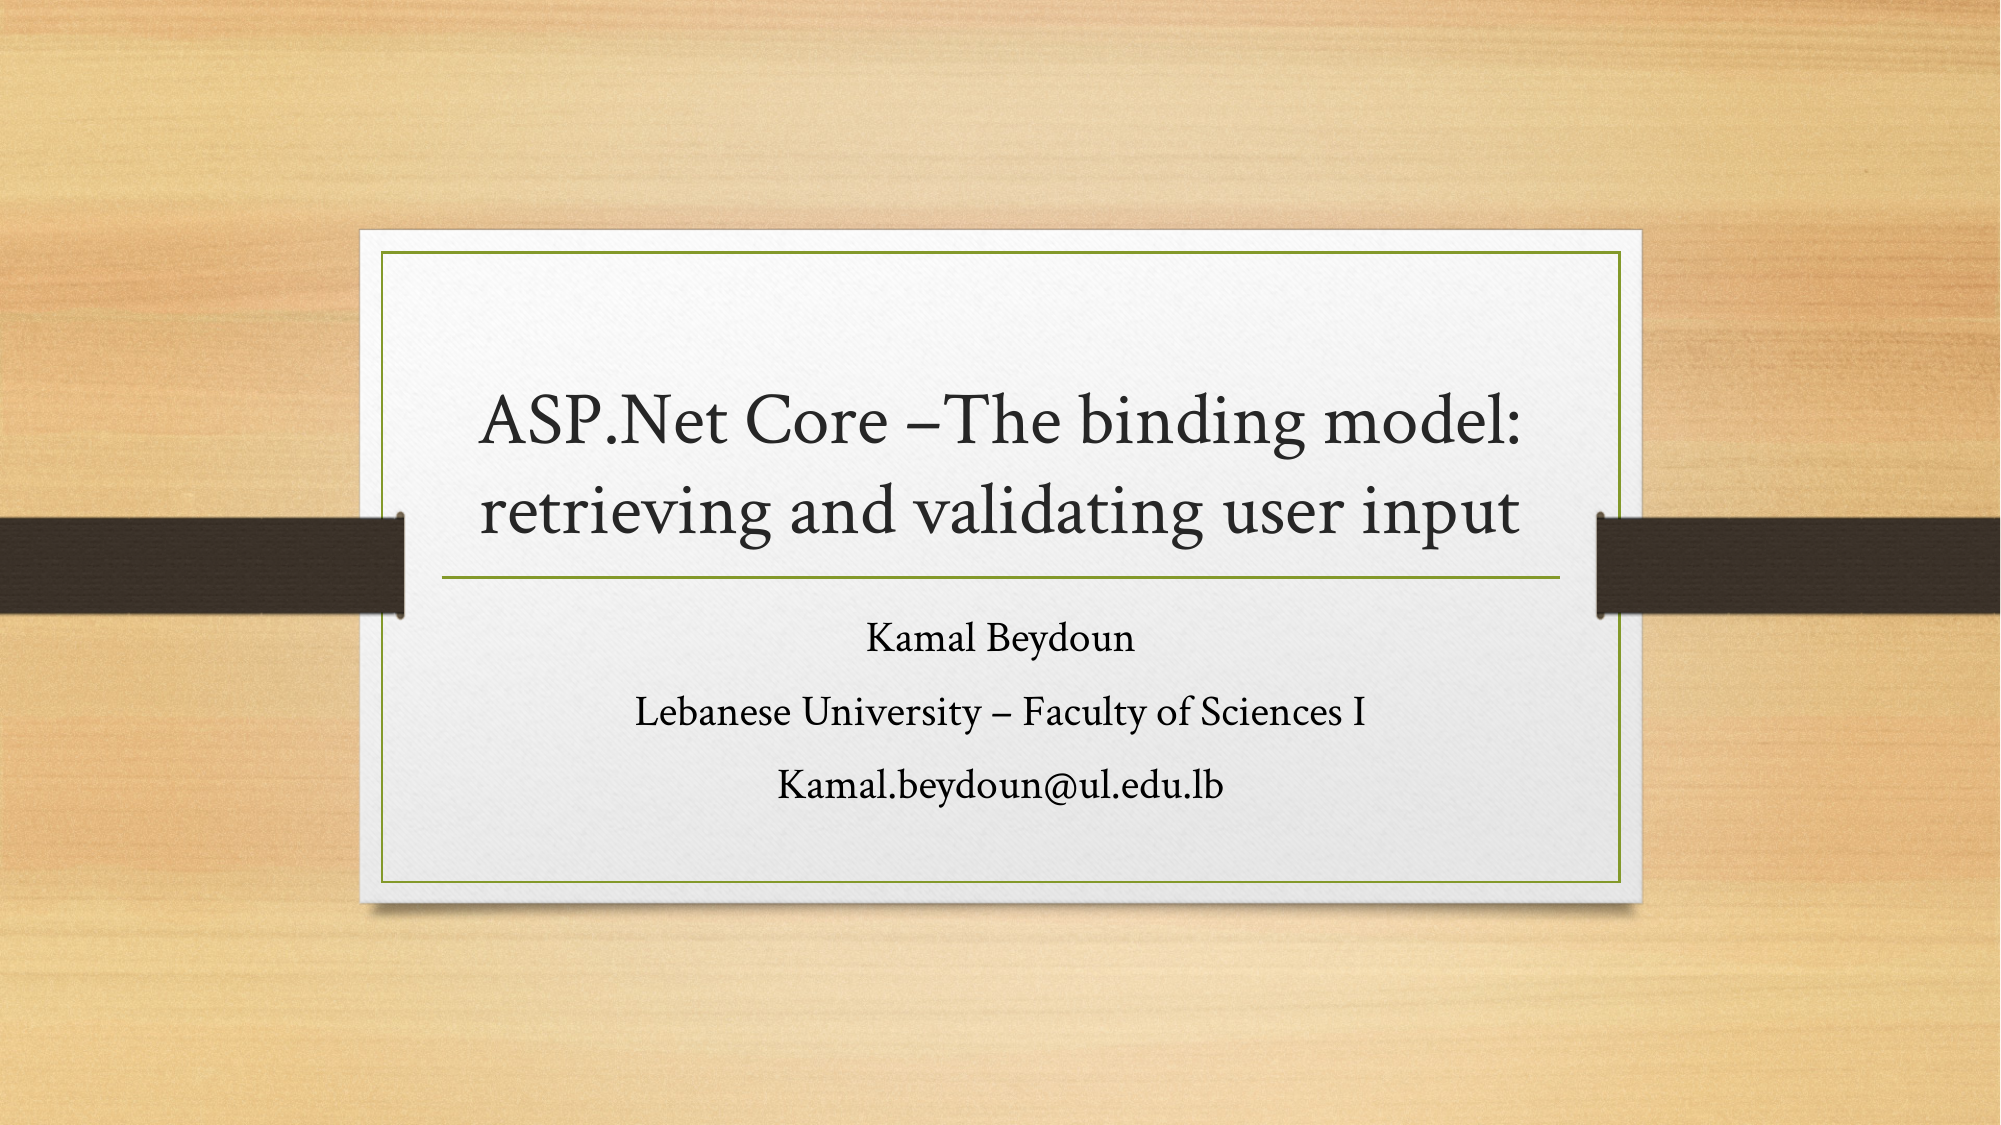

# ASP.Net Core –The binding model: retrieving and validating user input
Kamal Beydoun
Lebanese University – Faculty of Sciences I
Kamal.beydoun@ul.edu.lb